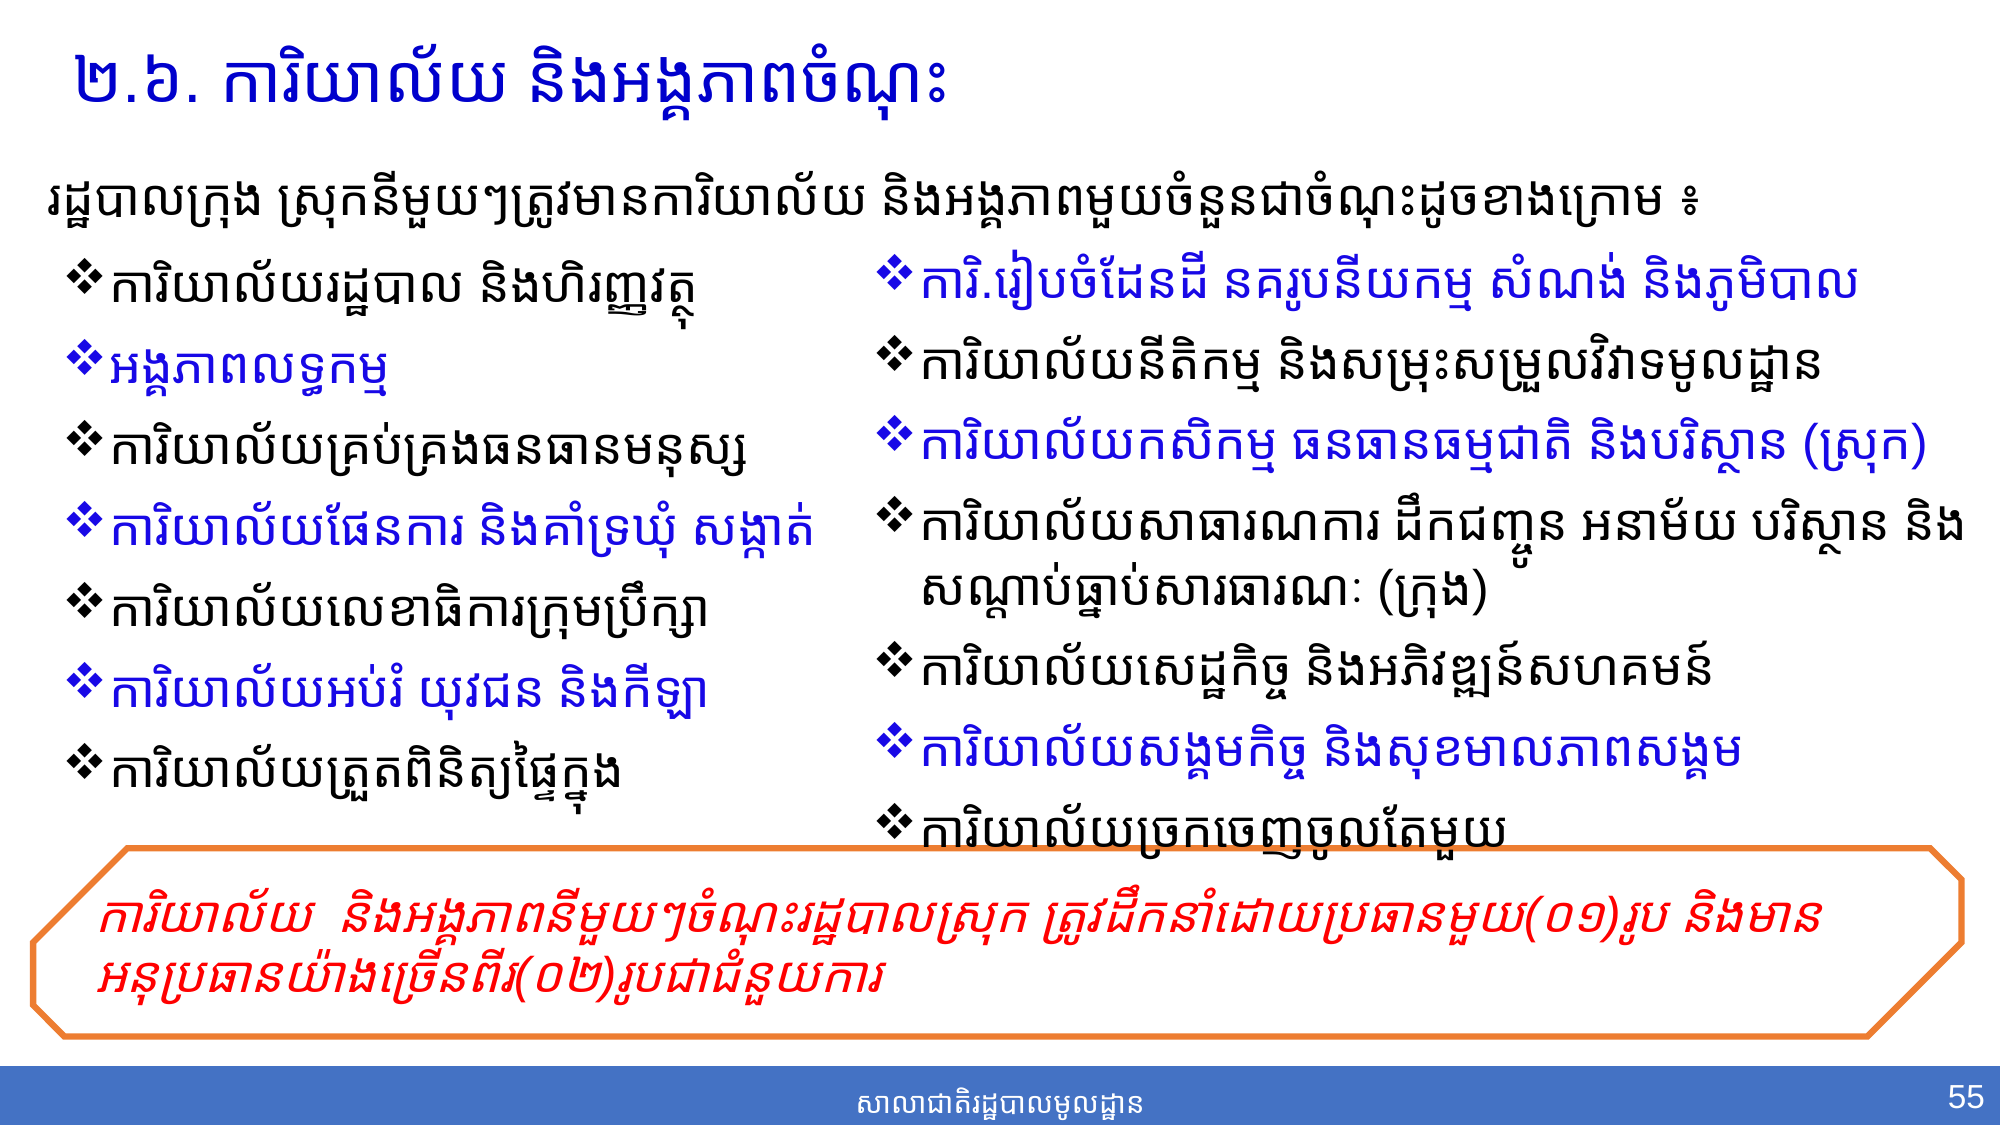

២.៦. ការិយាល័យ និងអង្គភាពចំណុះ
រដ្ឋបាលក្រុង ស្រុកនីមួយៗត្រូវមានការិយាល័យ និងអង្គភាពមួយចំនួនជាចំណុះដូចខាងក្រោម ៖
ការិ.រៀបចំដែនដី នគរូបនីយកម្ម សំណង់ និងភូមិបាល
ការិយាល័យនីតិកម្ម និងសម្រុះសម្រួលវិវាទមូលដ្ឋាន
ការិយាល័យកសិកម្ម ធនធានធម្មជាតិ និងបរិស្ថាន (ស្រុក)
ការិយាល័យសាធារណការ ដឹកជញ្ចូន អនាម័យ បរិស្ថាន និងសណ្តាប់ធ្នាប់សារធារណៈ (ក្រុង)
ការិយាល័យសេដ្ឋកិច្ច និងអភិវឌ្ឍន៍សហគមន៍
ការិយាល័យសង្គមកិច្ច និងសុខមាលភាពសង្គម
ការិយាល័យច្រកចេញចូលតែមួយ
ការិយាល័យរដ្ឋបាល និងហិរញ្ញវត្ថុ
អង្គភាពលទ្ធកម្ម
ការិយាល័យគ្រប់គ្រងធនធានមនុស្ស
ការិយាល័យផែនការ និងគាំទ្រឃុំ សង្កាត់
ការិយាល័យលេខាធិការក្រុមប្រឹក្សា
ការិយាល័យអប់រំ យុវជន និងកីឡា
ការិយាល័យត្រួតពិនិត្យផ្ទៃក្នុង
ការិយាល័យ  និងអង្គភាពនីមួយៗចំណុះរដ្ឋបាលស្រុក ត្រូវដឹកនាំដោយប្រធានមួយ(០១)រូប និងមានអនុប្រធានយ៉ាងច្រើនពីរ(០២)រូបជាជំនួយការ
55